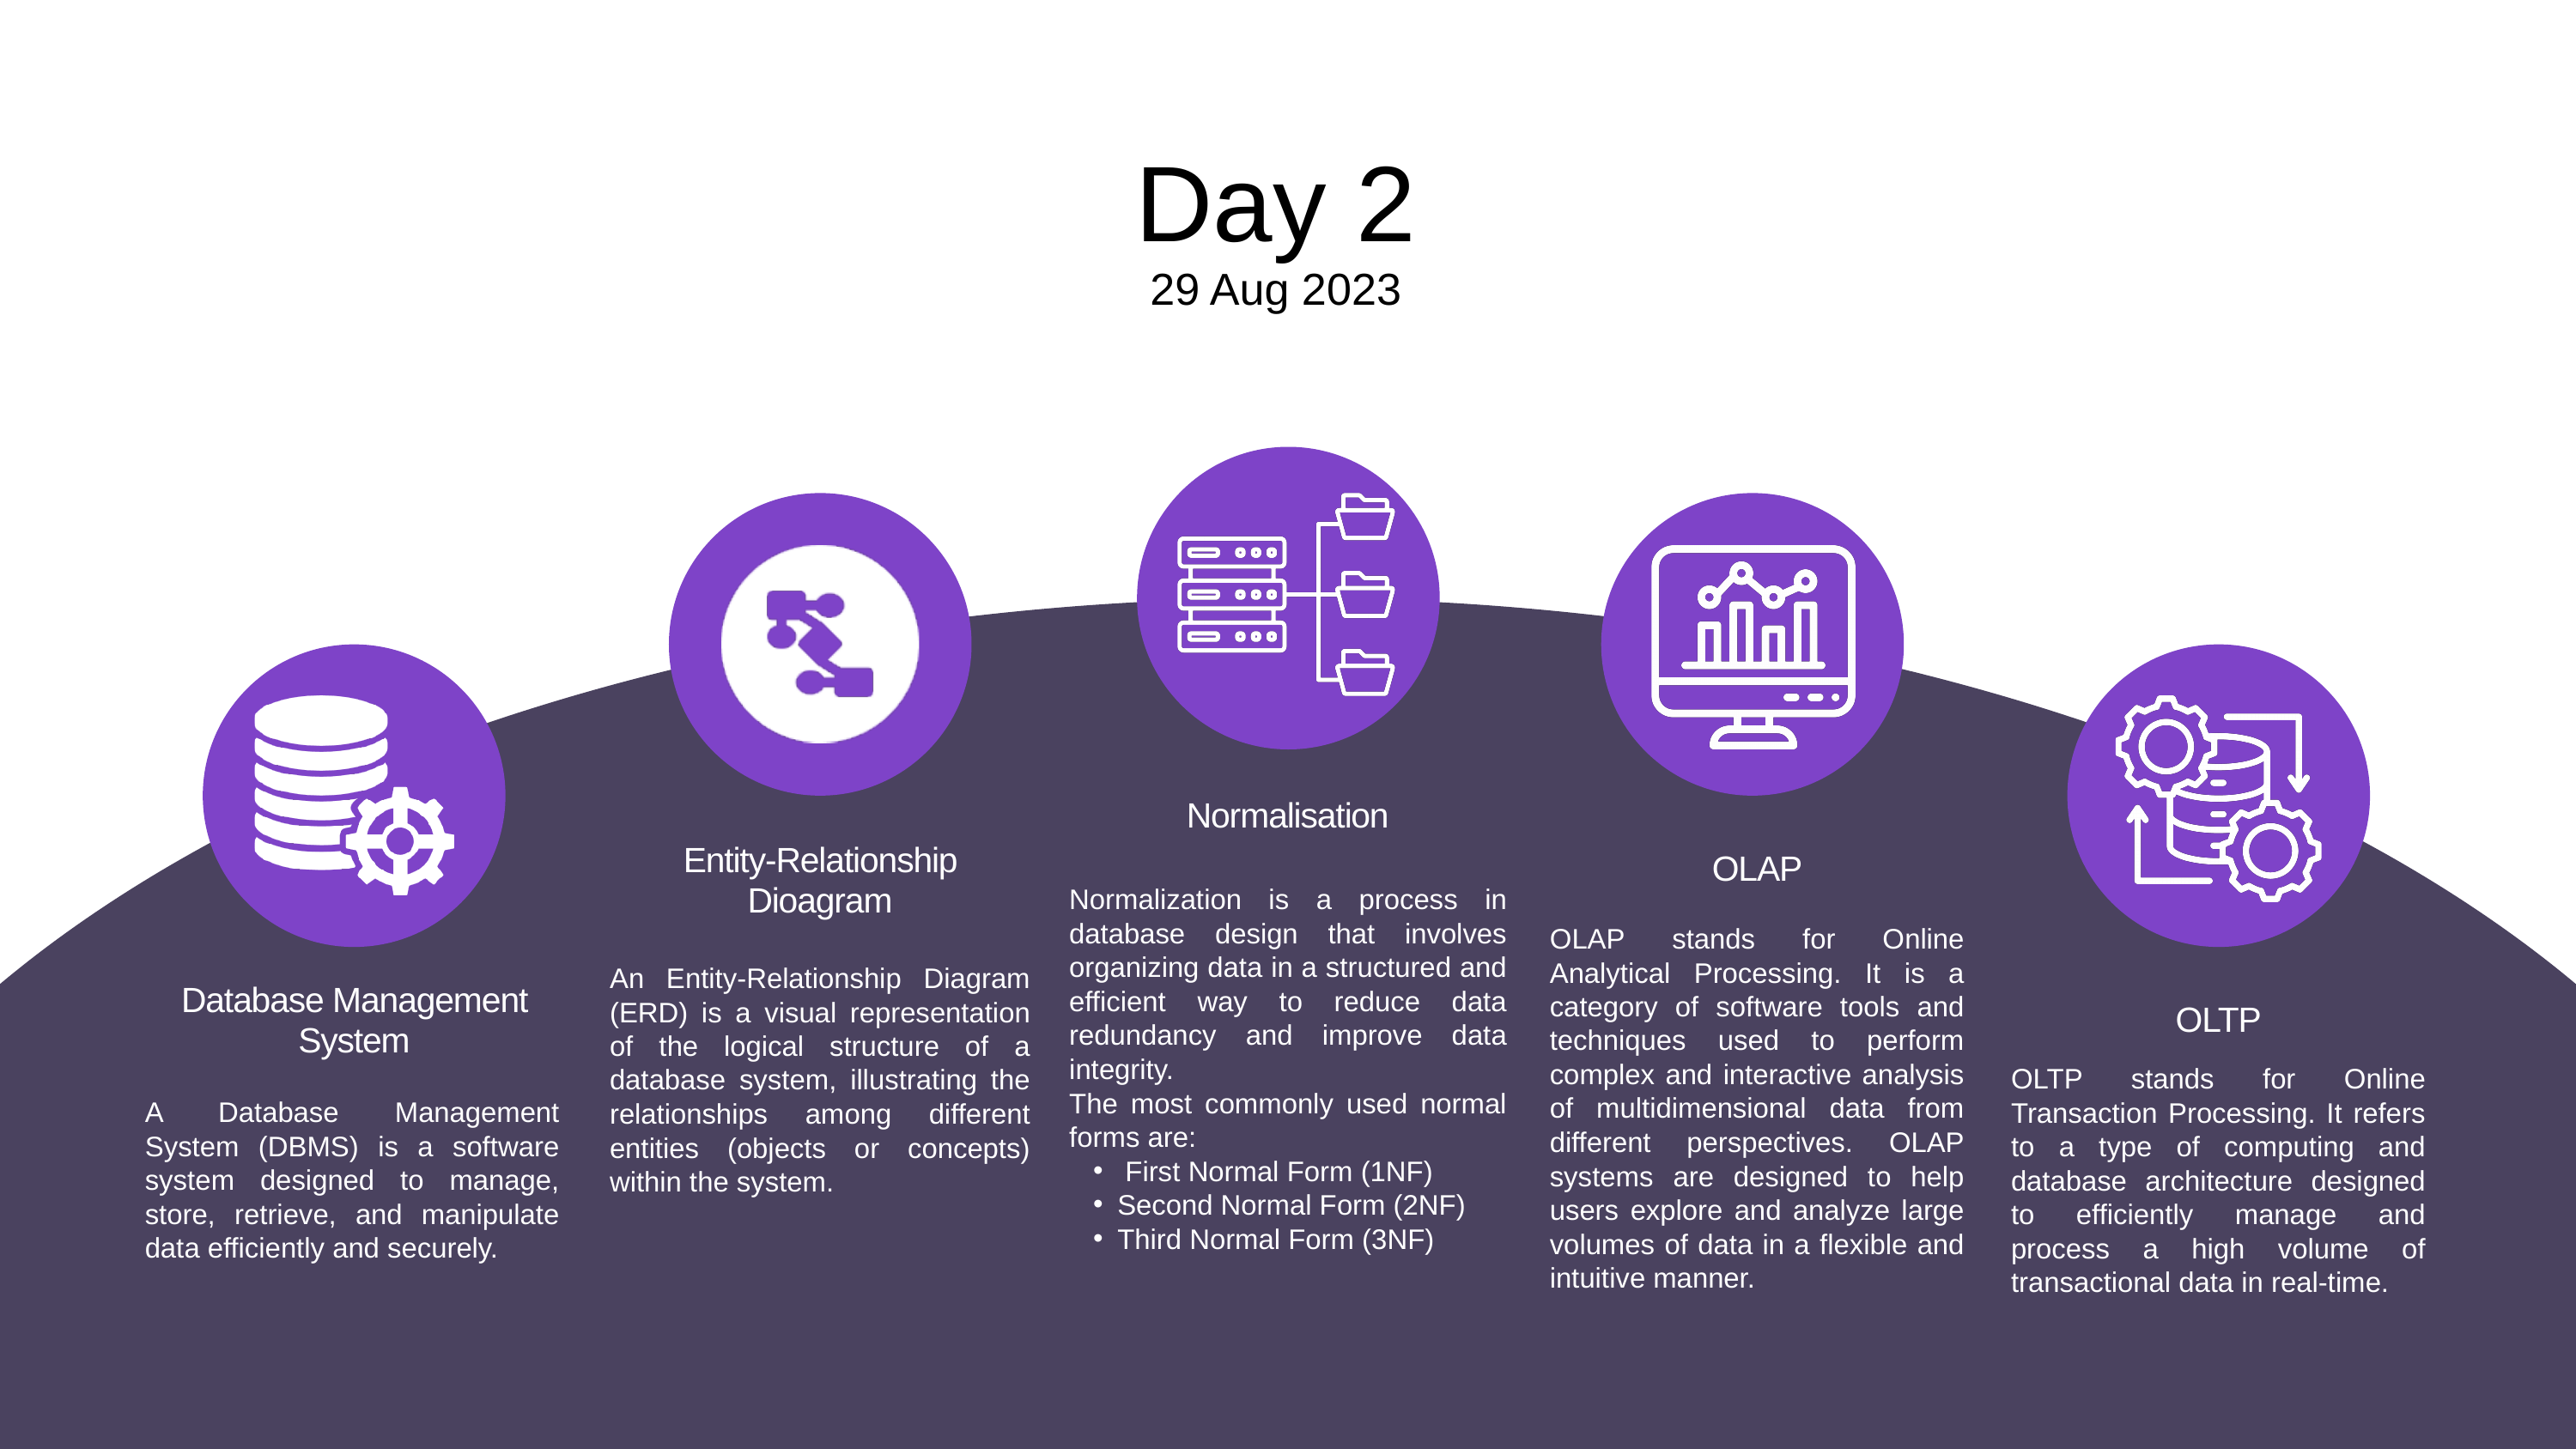

Day 2
29 Aug 2023

Normalisation
Entity-Relationship Dioagram
OLAP
Normalization is a process in database design that involves organizing data in a structured and efficient way to reduce data redundancy and improve data integrity.
The most commonly used normal forms are:
 First Normal Form (1NF)
Second Normal Form (2NF)
Third Normal Form (3NF)
OLAP stands for Online Analytical Processing. It is a category of software tools and techniques used to perform complex and interactive analysis of multidimensional data from different perspectives. OLAP systems are designed to help users explore and analyze large volumes of data in a flexible and intuitive manner.
An Entity-Relationship Diagram (ERD) is a visual representation of the logical structure of a database system, illustrating the relationships among different entities (objects or concepts) within the system.
Database Management System
OLTP
OLTP stands for Online Transaction Processing. It refers to a type of computing and database architecture designed to efficiently manage and process a high volume of transactional data in real-time.
A Database Management System (DBMS) is a software system designed to manage, store, retrieve, and manipulate data efficiently and securely.